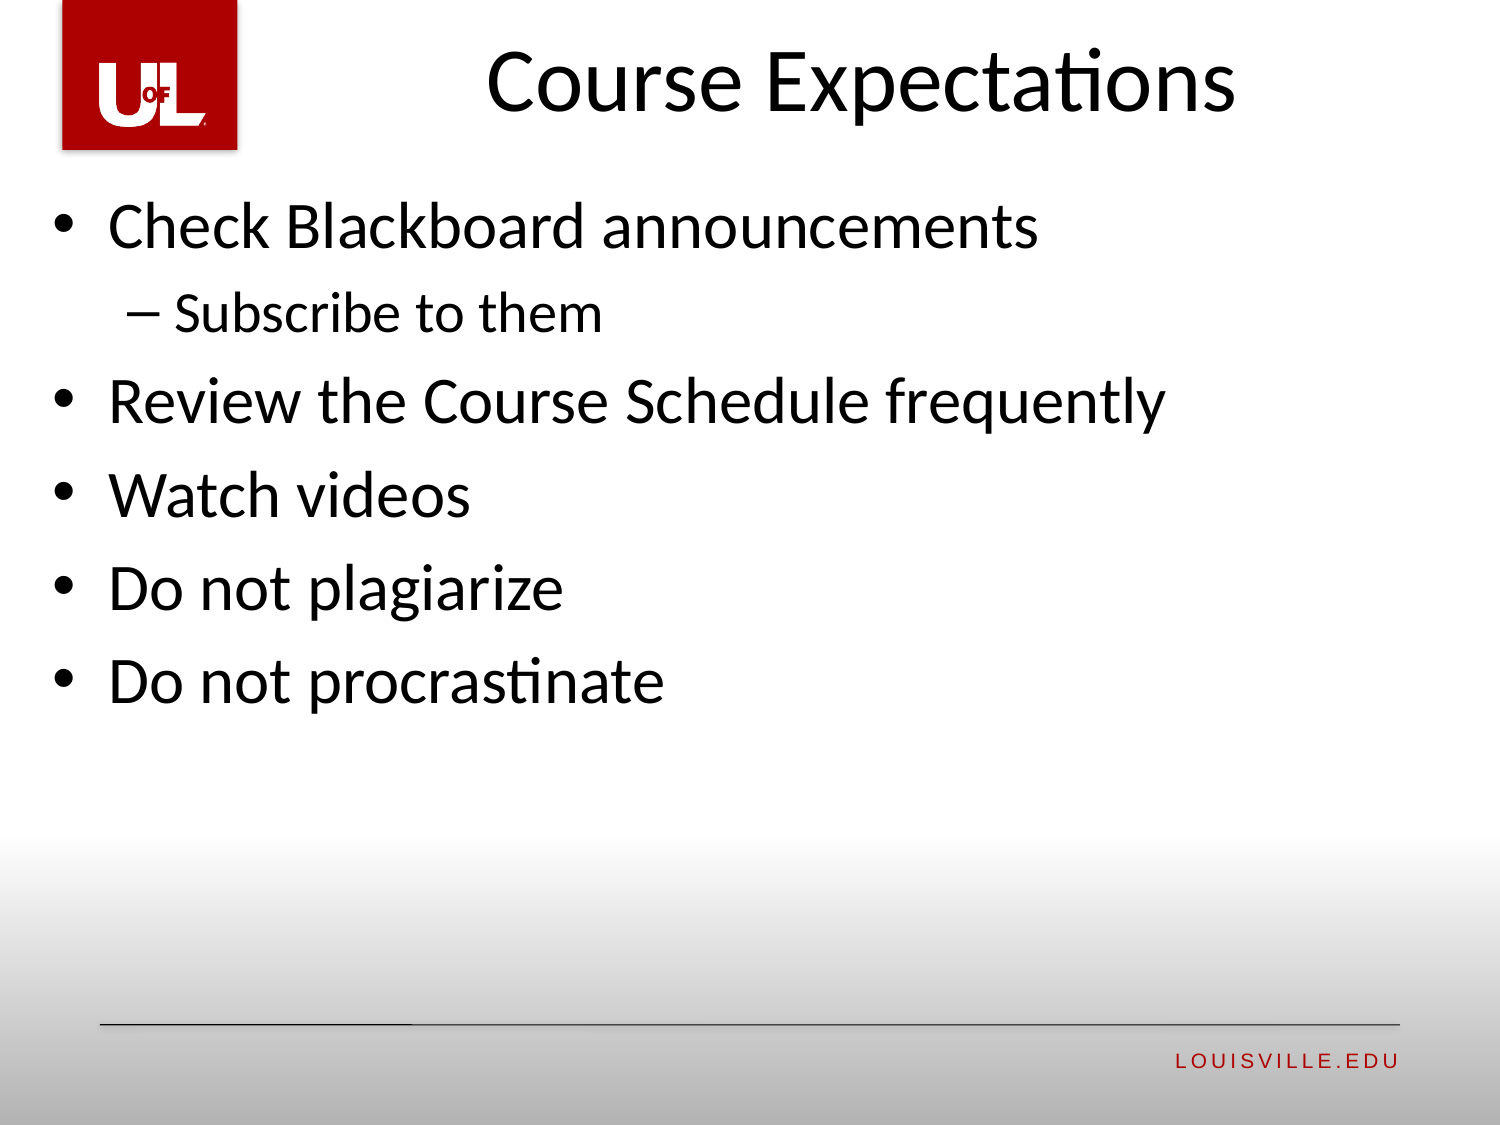

# Course Expectations
Check Blackboard announcements
Subscribe to them
Review the Course Schedule frequently
Watch videos
Do not plagiarize
Do not procrastinate